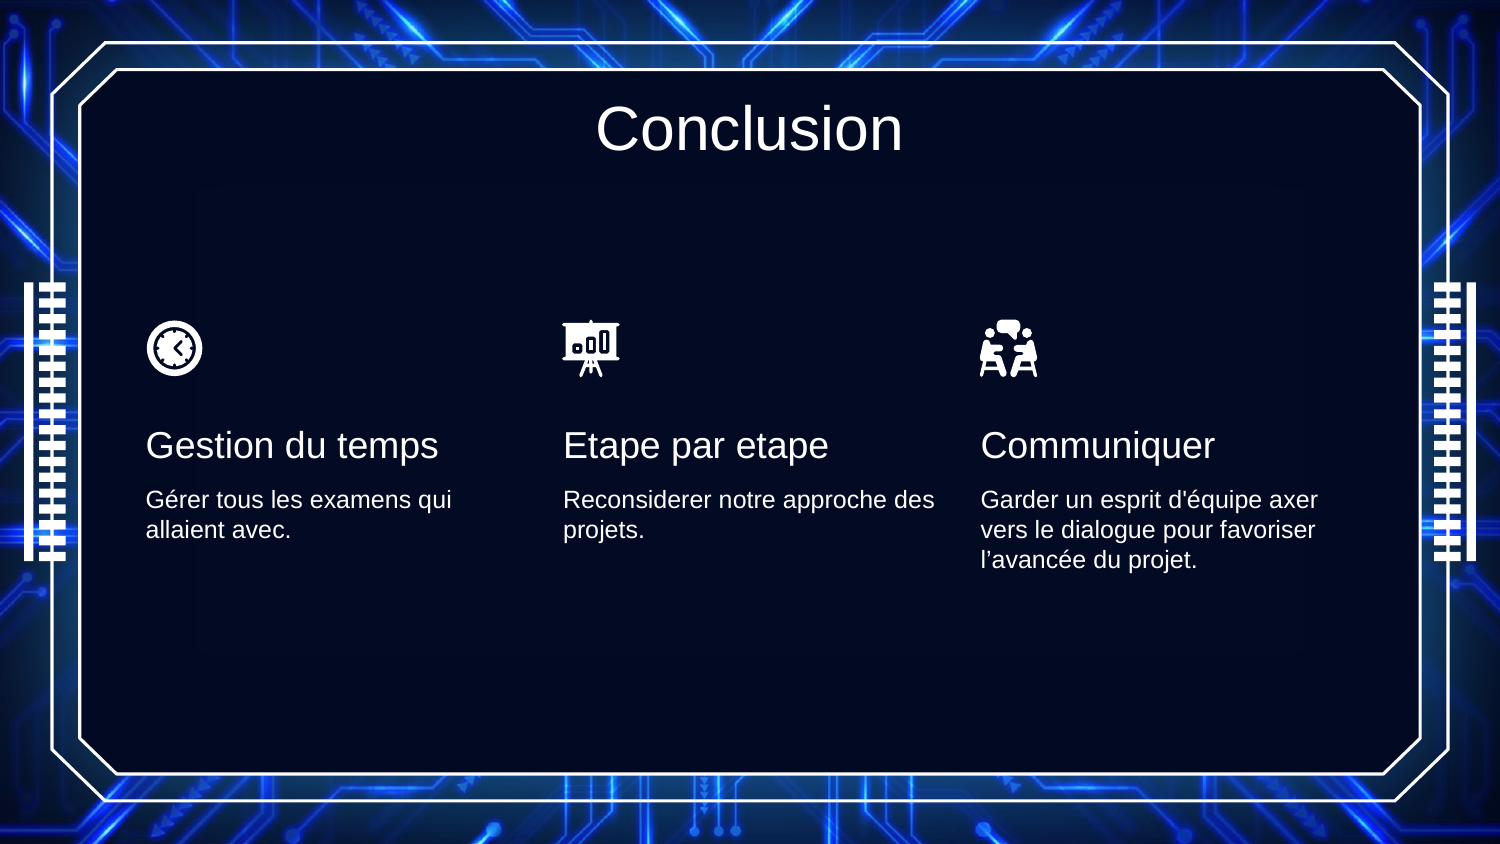

# Conclusion

Gestion du temps
Etape par etape
Communiquer
Gérer tous les examens qui allaient avec.
Reconsiderer notre approche des projets.
Garder un esprit d'équipe axer vers le dialogue pour favoriser l’avancée du projet.